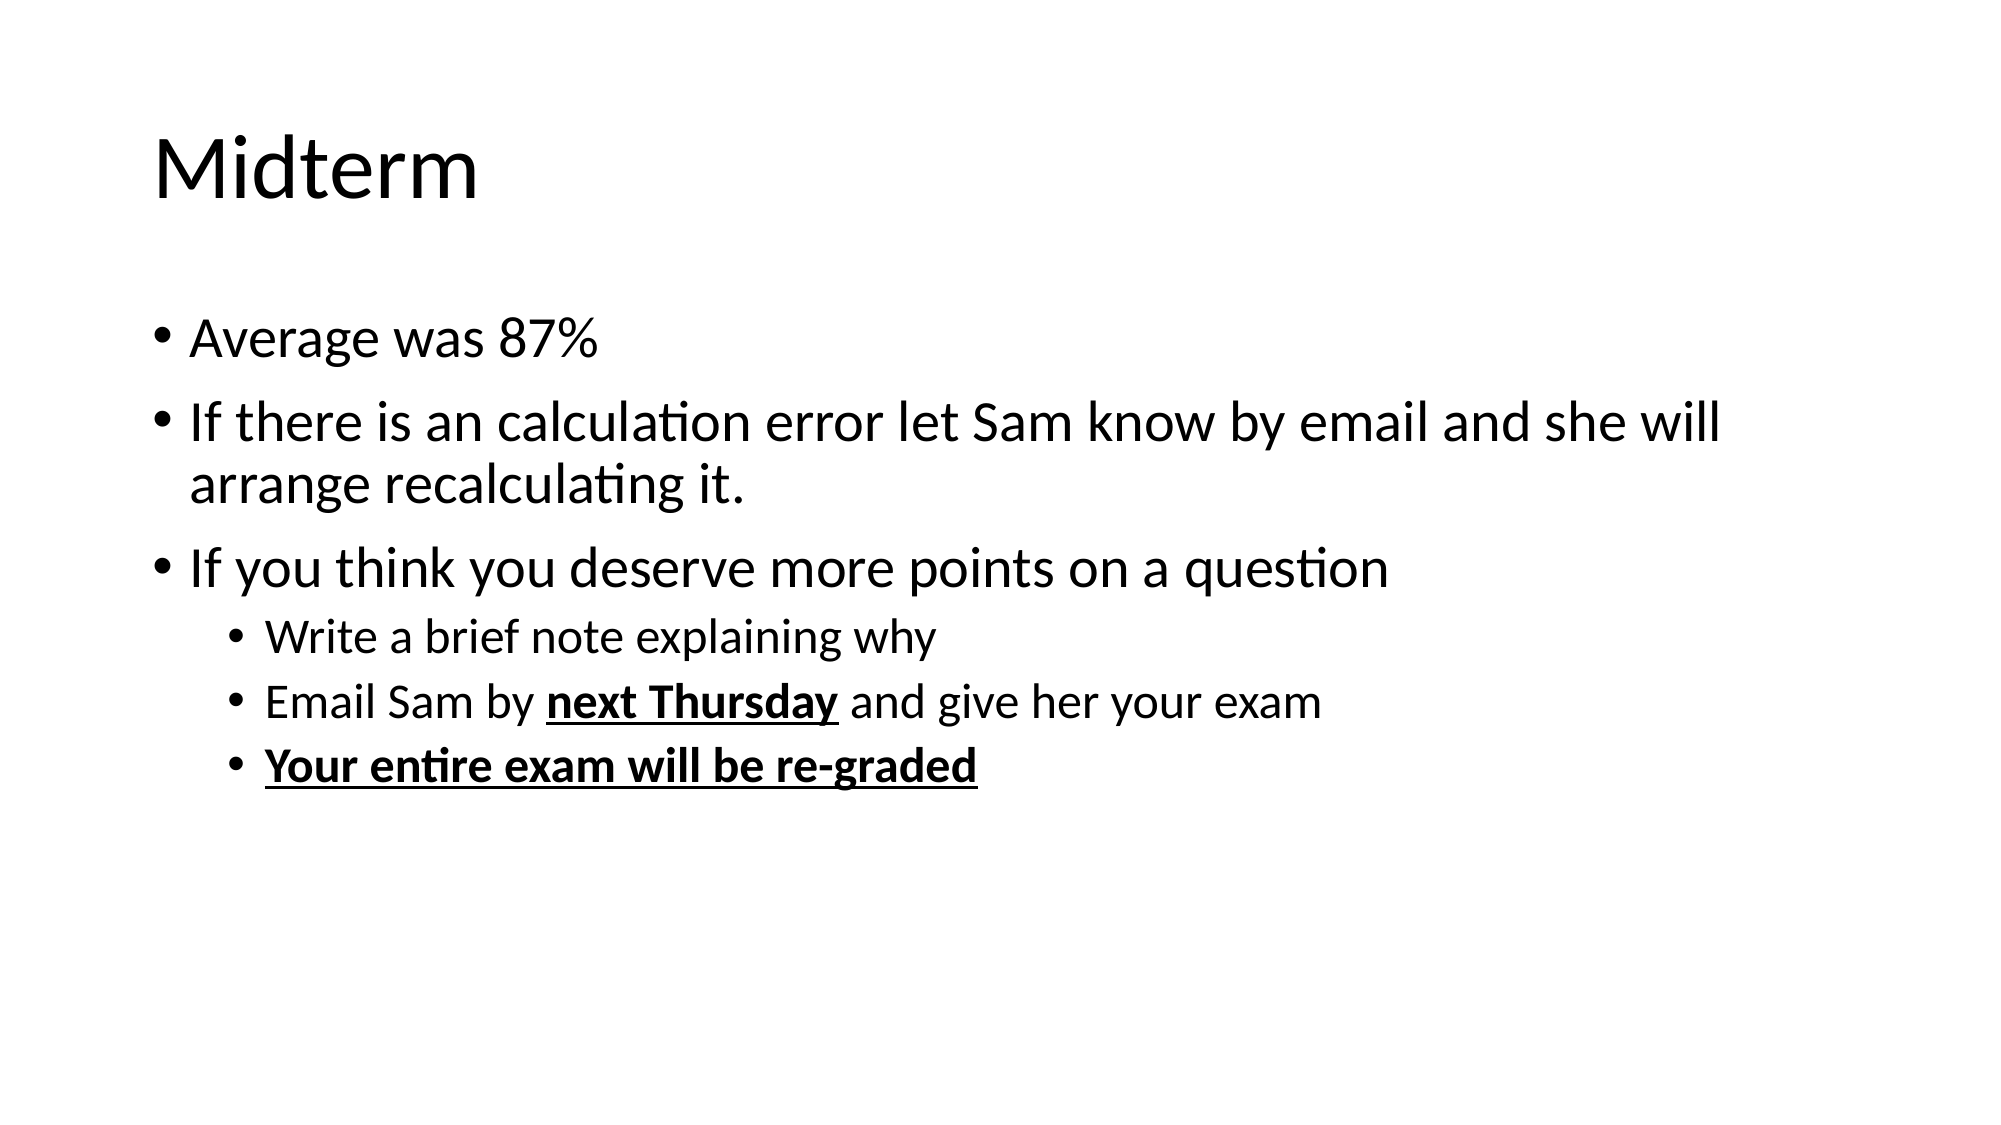

# Midterm
Average was 87%
If there is an calculation error let Sam know by email and she will arrange recalculating it.
If you think you deserve more points on a question
Write a brief note explaining why
Email Sam by next Thursday and give her your exam
Your entire exam will be re-graded